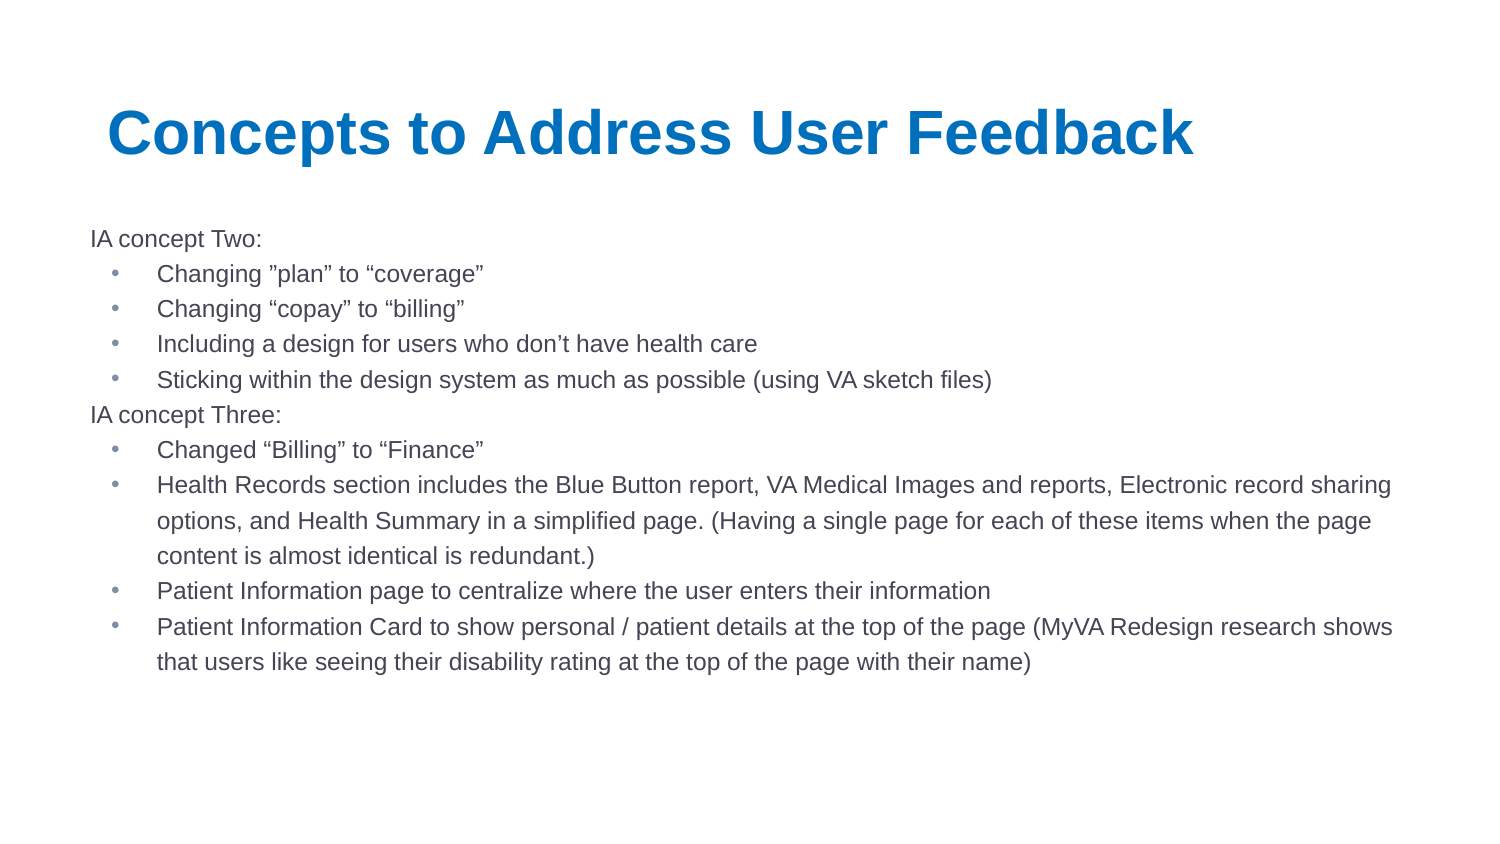

# Concepts to Address User Feedback
IA concept Two:
Changing ”plan” to “coverage”
Changing “copay” to “billing”
Including a design for users who don’t have health care
Sticking within the design system as much as possible (using VA sketch files)
IA concept Three:
Changed “Billing” to “Finance”
Health Records section includes the Blue Button report, VA Medical Images and reports, Electronic record sharing options, and Health Summary in a simplified page. (Having a single page for each of these items when the page content is almost identical is redundant.)
Patient Information page to centralize where the user enters their information
Patient Information Card to show personal / patient details at the top of the page (MyVA Redesign research shows that users like seeing their disability rating at the top of the page with their name)